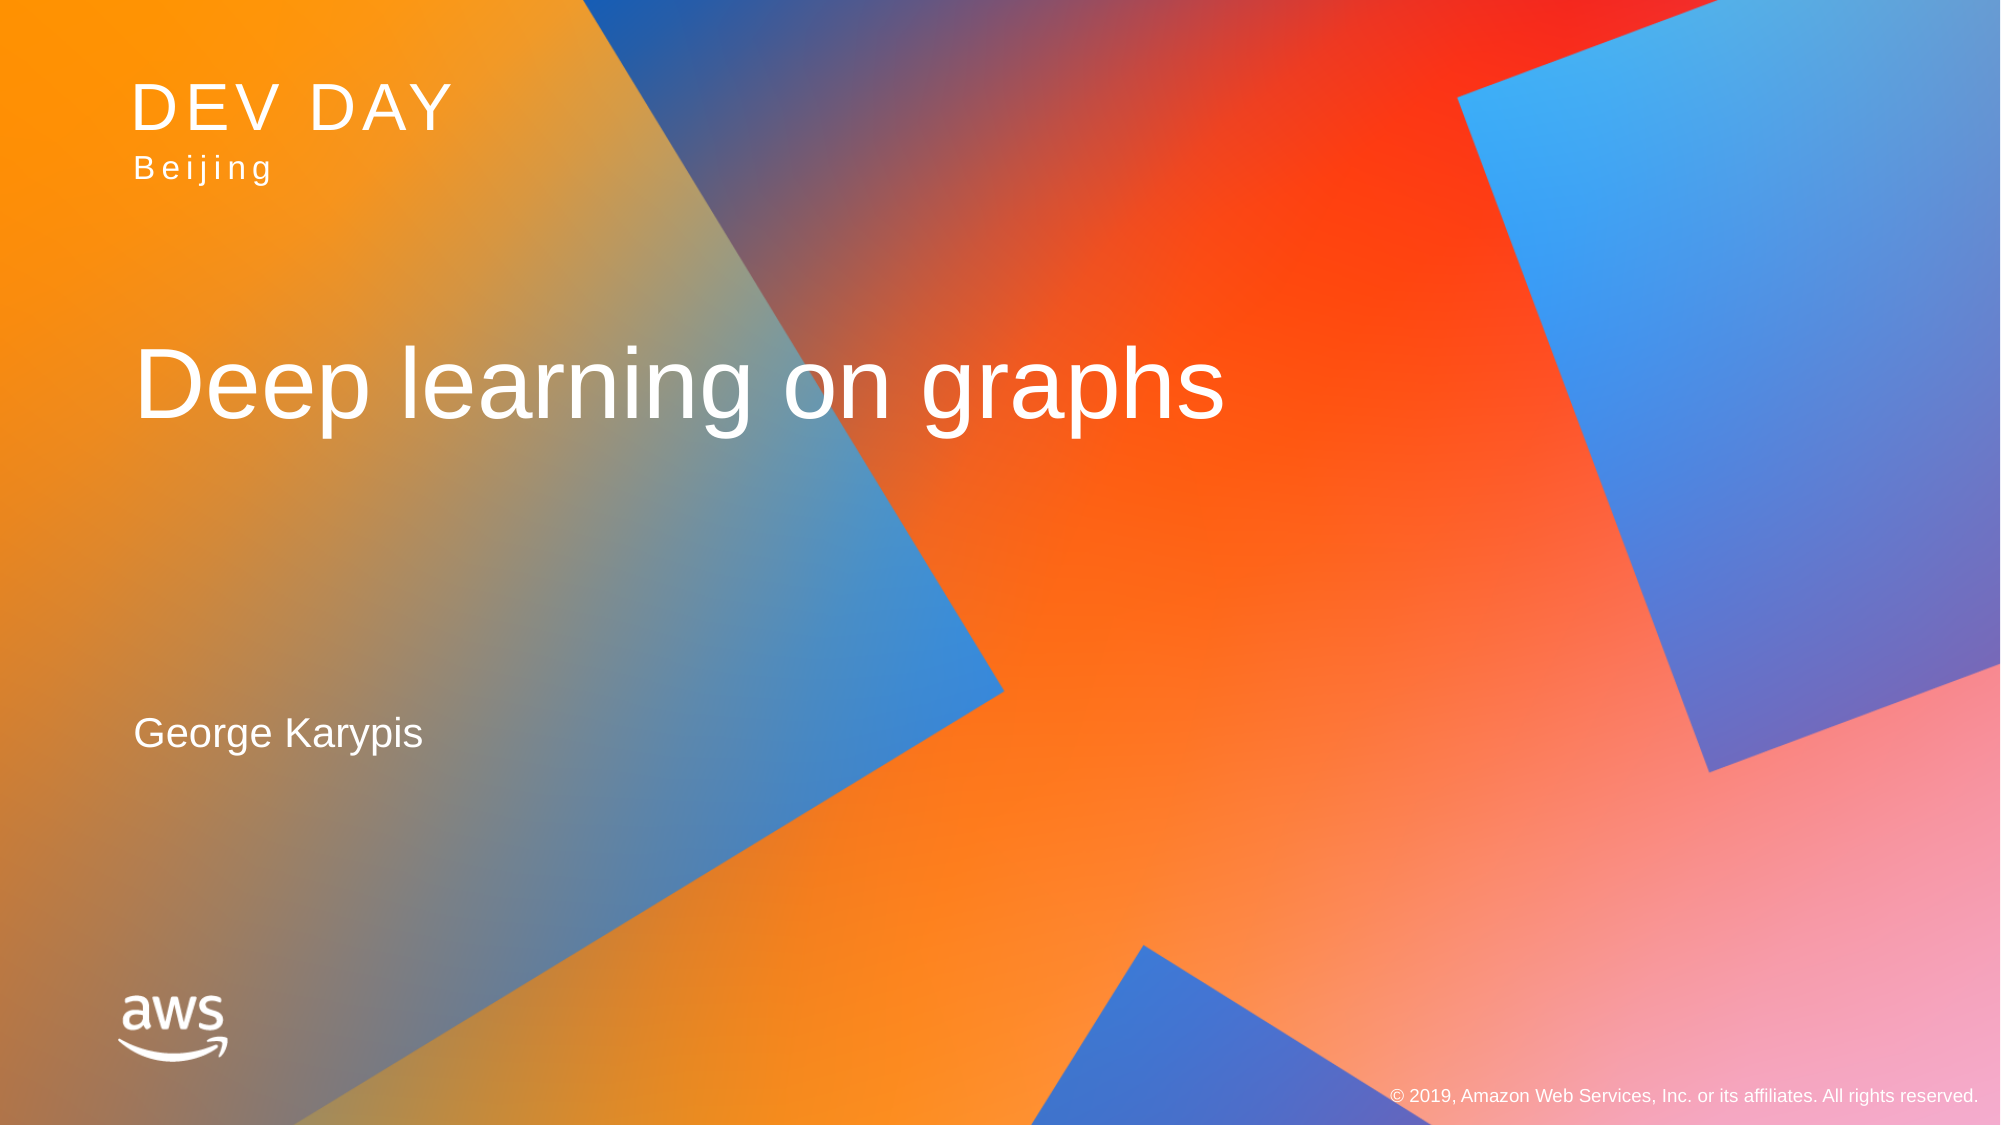

Beijing

Deep learning on graphs
George Karypis